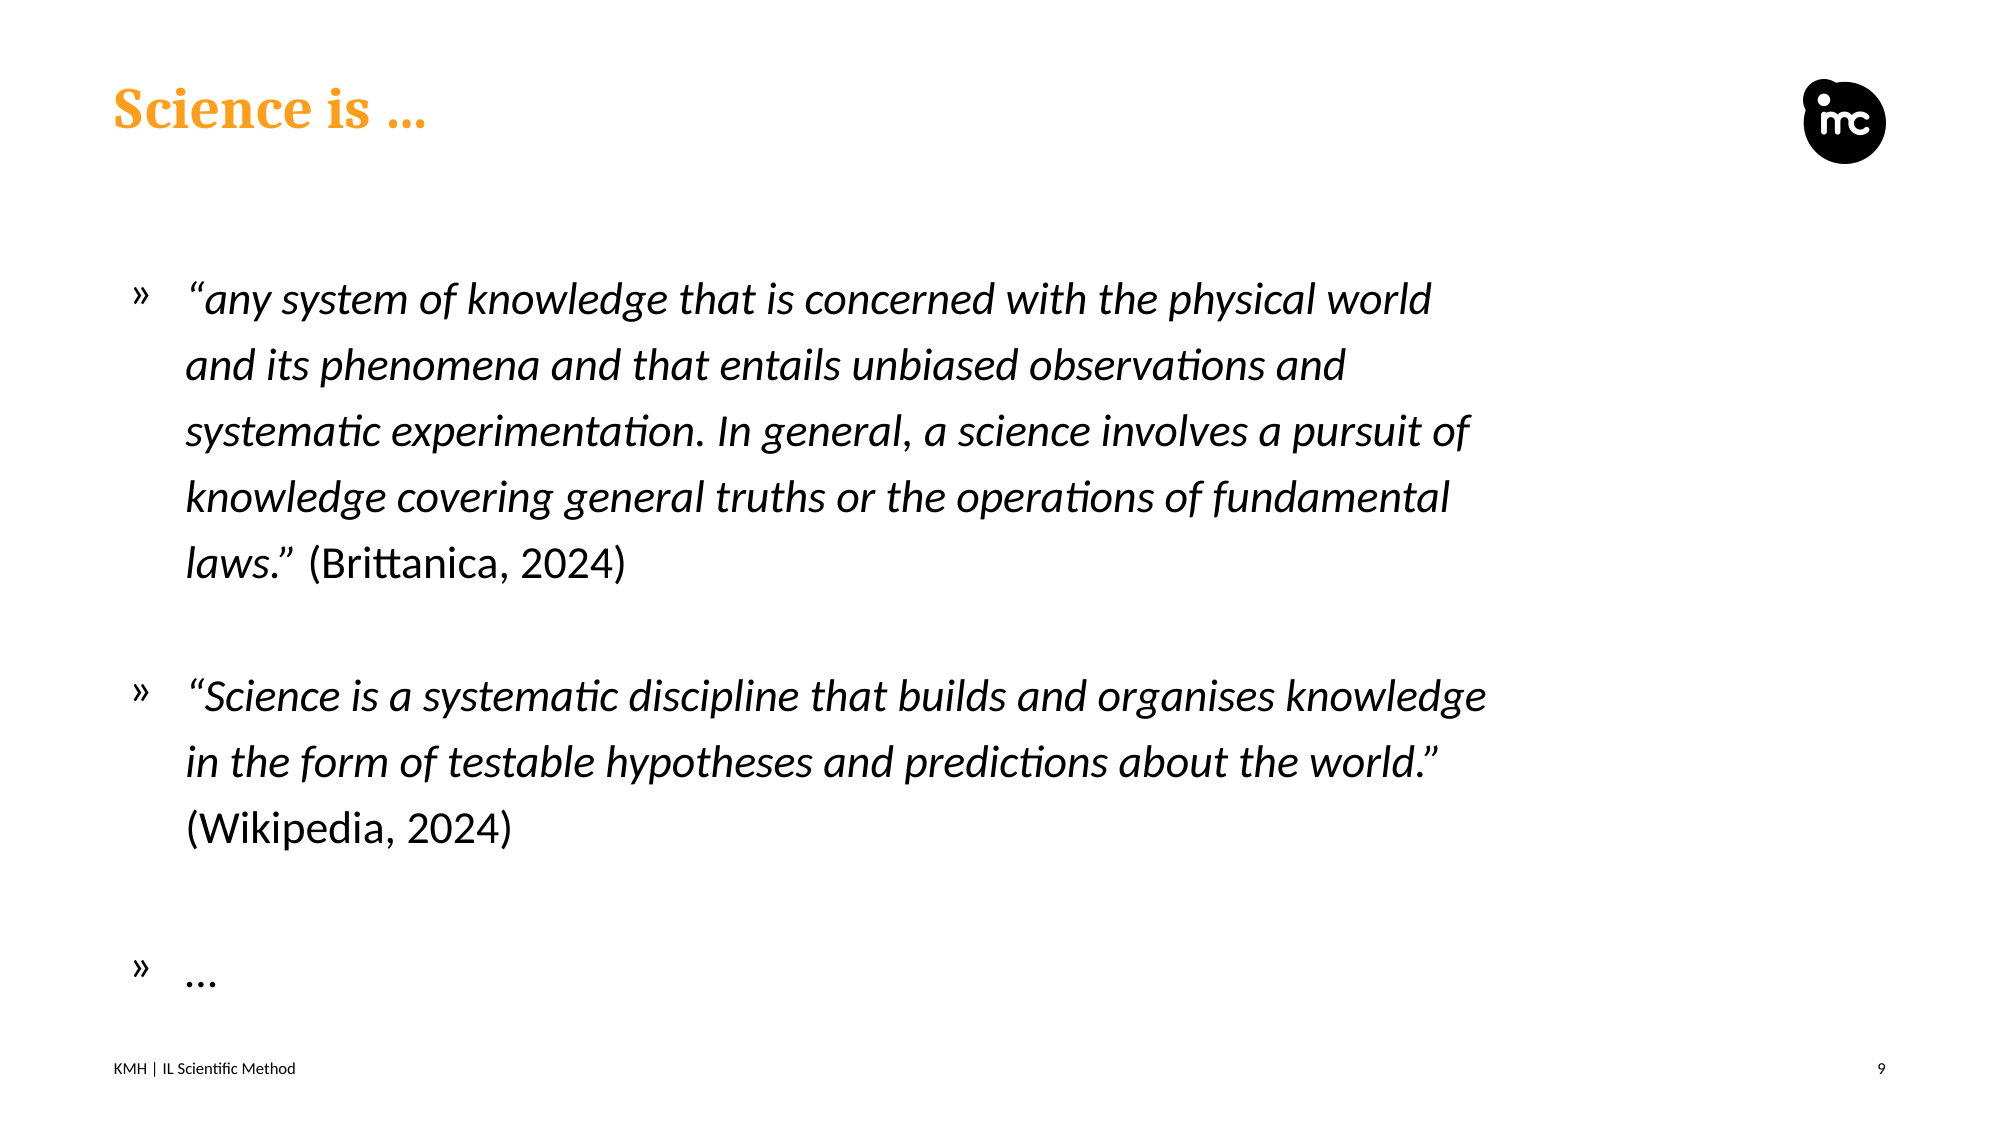

# Science is …
“any system of knowledge that is concerned with the physical world and its phenomena and that entails unbiased observations and systematic experimentation. In general, a science involves a pursuit of knowledge covering general truths or the operations of fundamental laws.” (Brittanica, 2024)
“Science is a systematic discipline that builds and organises knowledge in the form of testable hypotheses and predictions about the world.” (Wikipedia, 2024)
…
KMH | IL Scientific Method

9